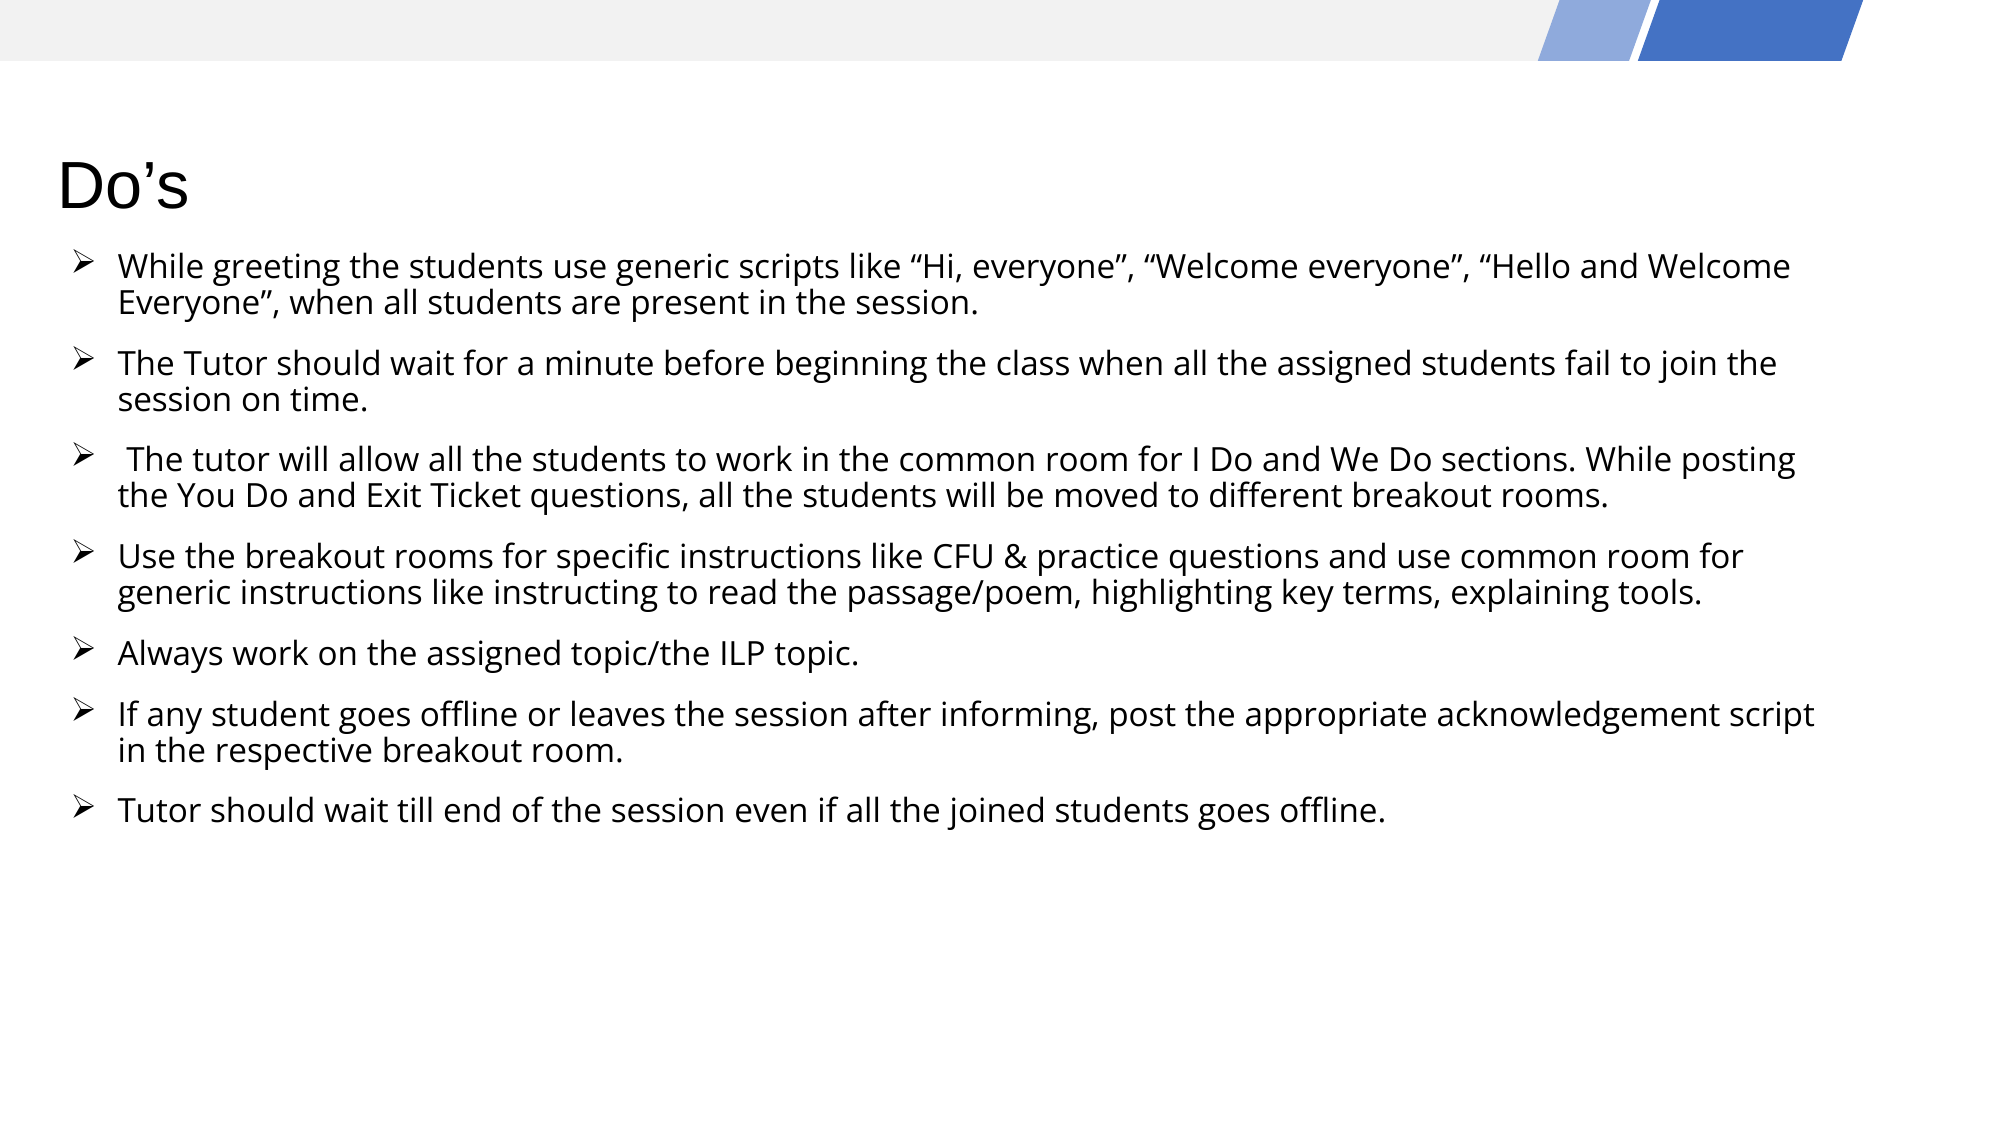

# Do’s
While greeting the students use generic scripts like “Hi, everyone”, “Welcome everyone”, “Hello and Welcome Everyone”, when all students are present in the session.
The Tutor should wait for a minute before beginning the class when all the assigned students fail to join the session on time.
 The tutor will allow all the students to work in the common room for I Do and We Do sections. While posting the You Do and Exit Ticket questions, all the students will be moved to different breakout rooms.
Use the breakout rooms for specific instructions like CFU & practice questions and use common room for generic instructions like instructing to read the passage/poem, highlighting key terms, explaining tools.
Always work on the assigned topic/the ILP topic.
If any student goes offline or leaves the session after informing, post the appropriate acknowledgement script in the respective breakout room.
Tutor should wait till end of the session even if all the joined students goes offline.